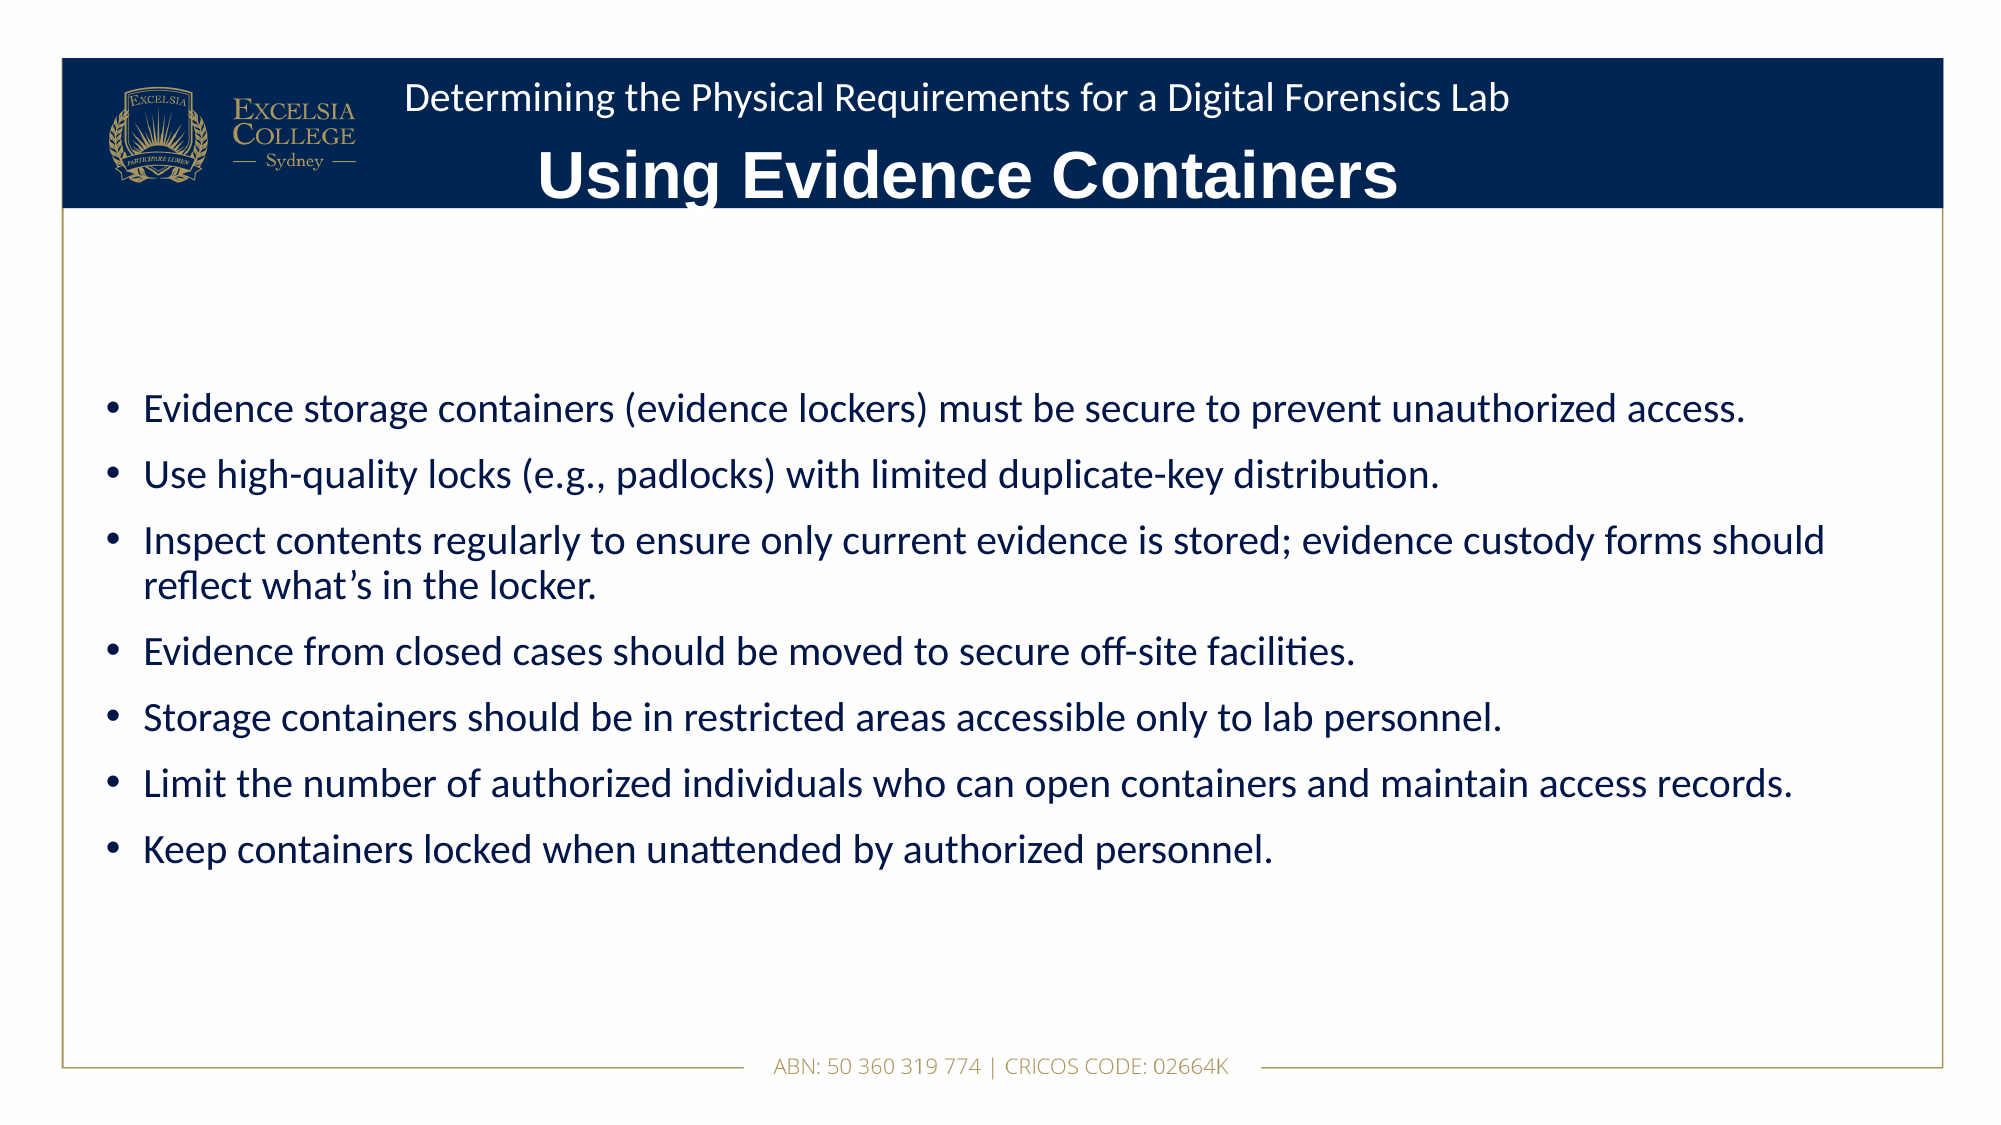

# Determining the Physical Requirements for a Digital Forensics Lab
Using Evidence Containers
Evidence storage containers (evidence lockers) must be secure to prevent unauthorized access.
Use high-quality locks (e.g., padlocks) with limited duplicate-key distribution.
Inspect contents regularly to ensure only current evidence is stored; evidence custody forms should reflect what’s in the locker.
Evidence from closed cases should be moved to secure off-site facilities.
Storage containers should be in restricted areas accessible only to lab personnel.
Limit the number of authorized individuals who can open containers and maintain access records.
Keep containers locked when unattended by authorized personnel.